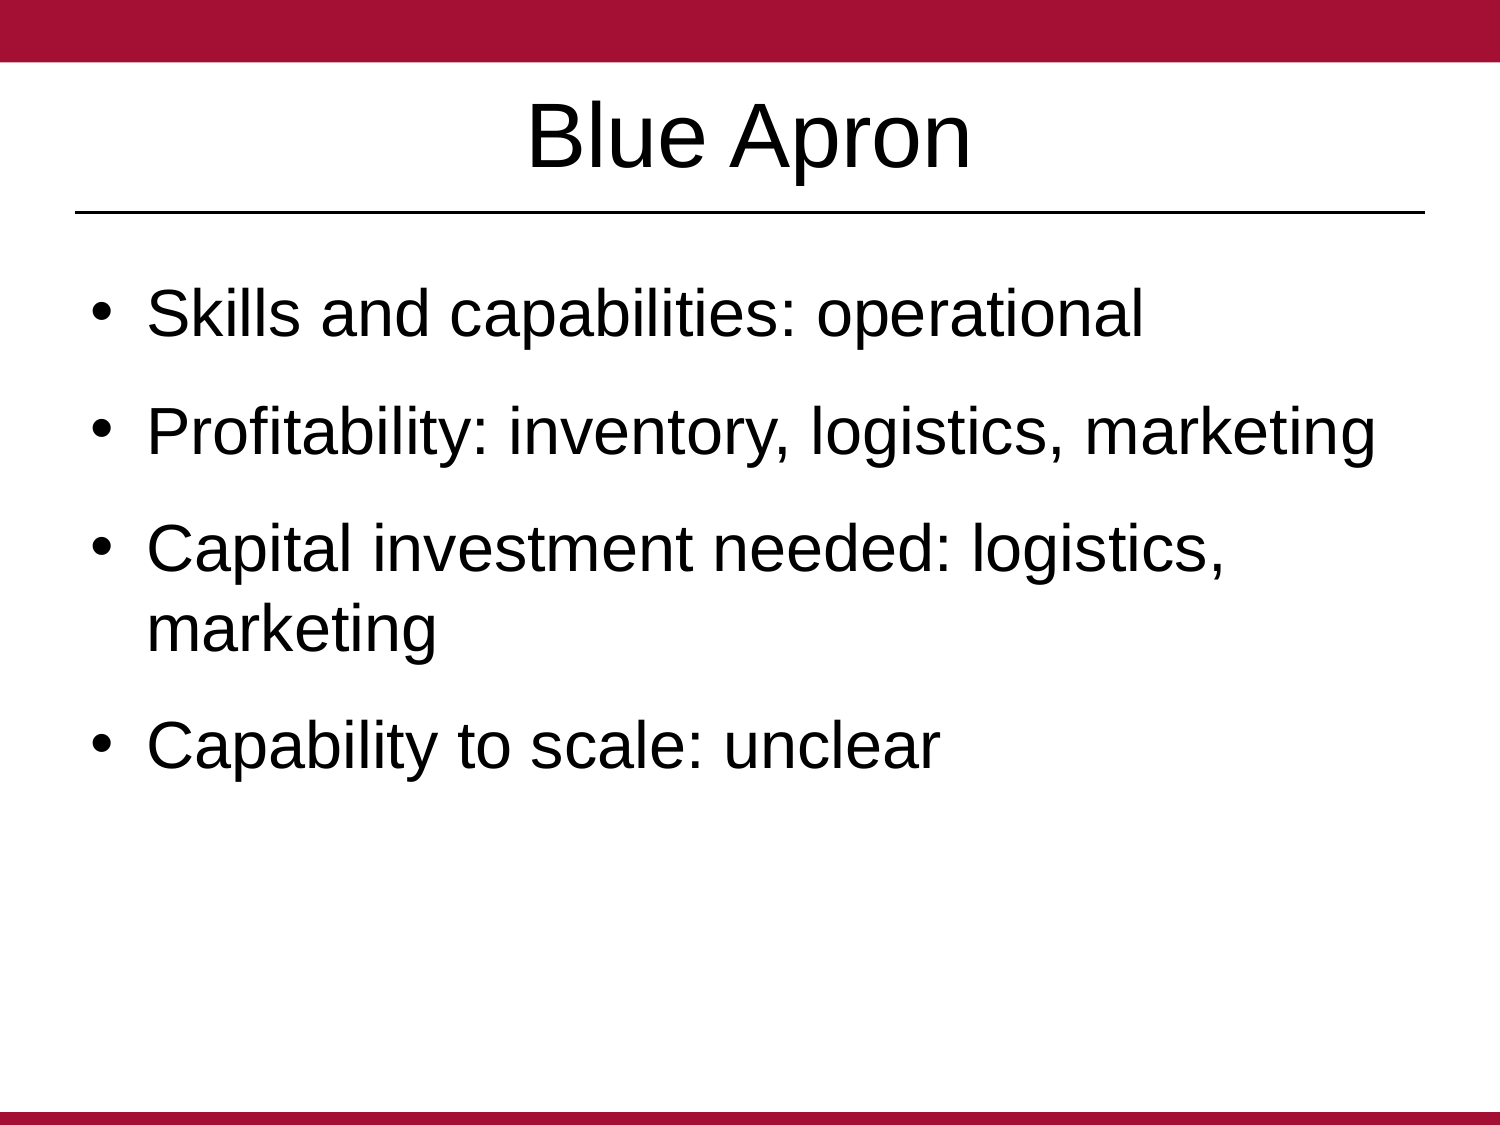

# Blue Apron
Skills and capabilities: operational
Profitability: inventory, logistics, marketing
Capital investment needed: logistics, marketing
Capability to scale: unclear